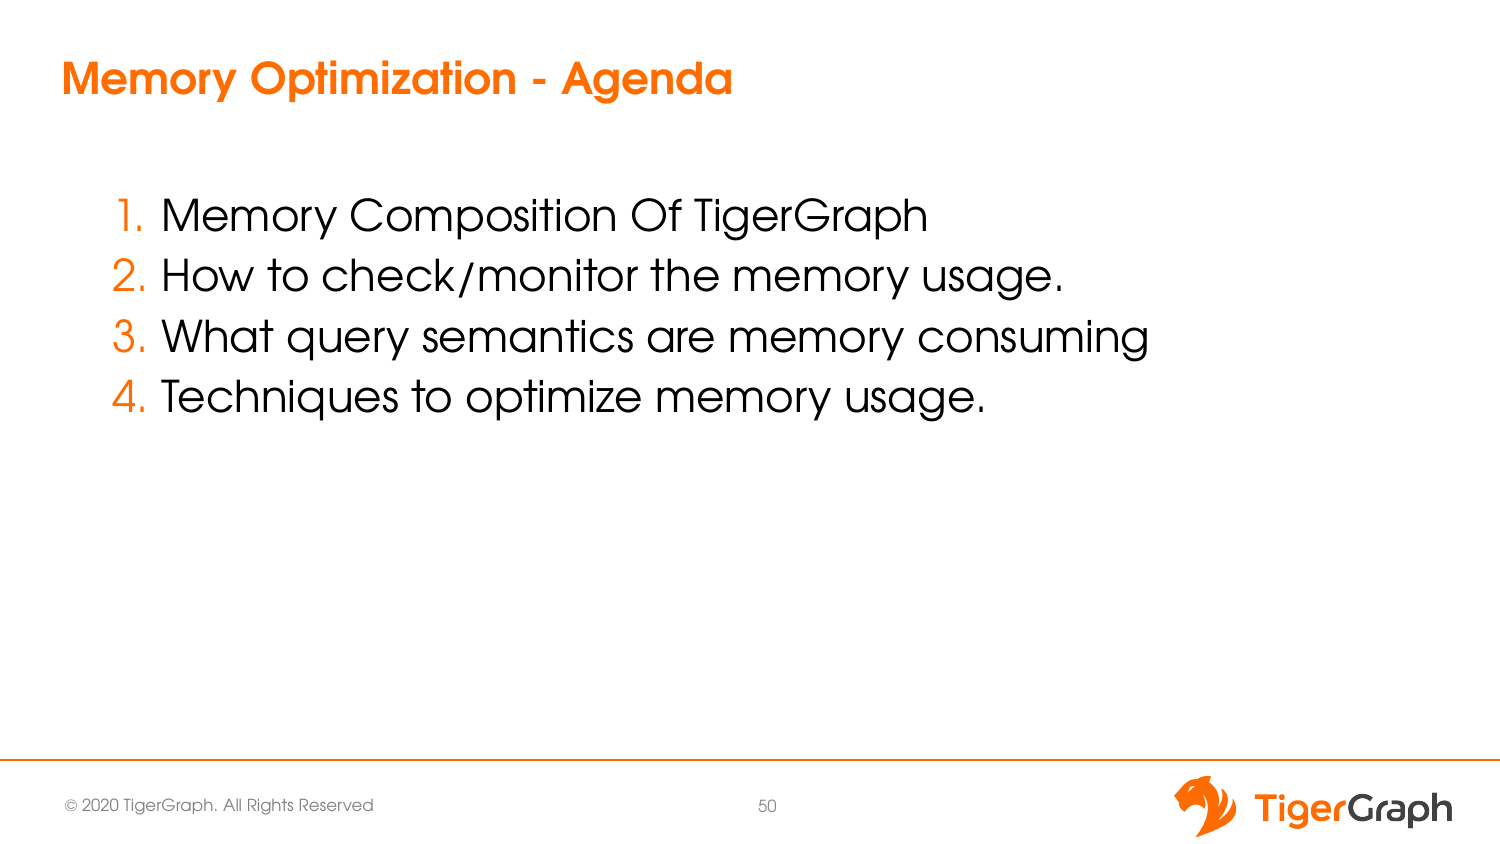

# Memory Optimization - Agenda
Memory Composition Of TigerGraph
How to check/monitor the memory usage.
What query semantics are memory consuming
Techniques to optimize memory usage.
50